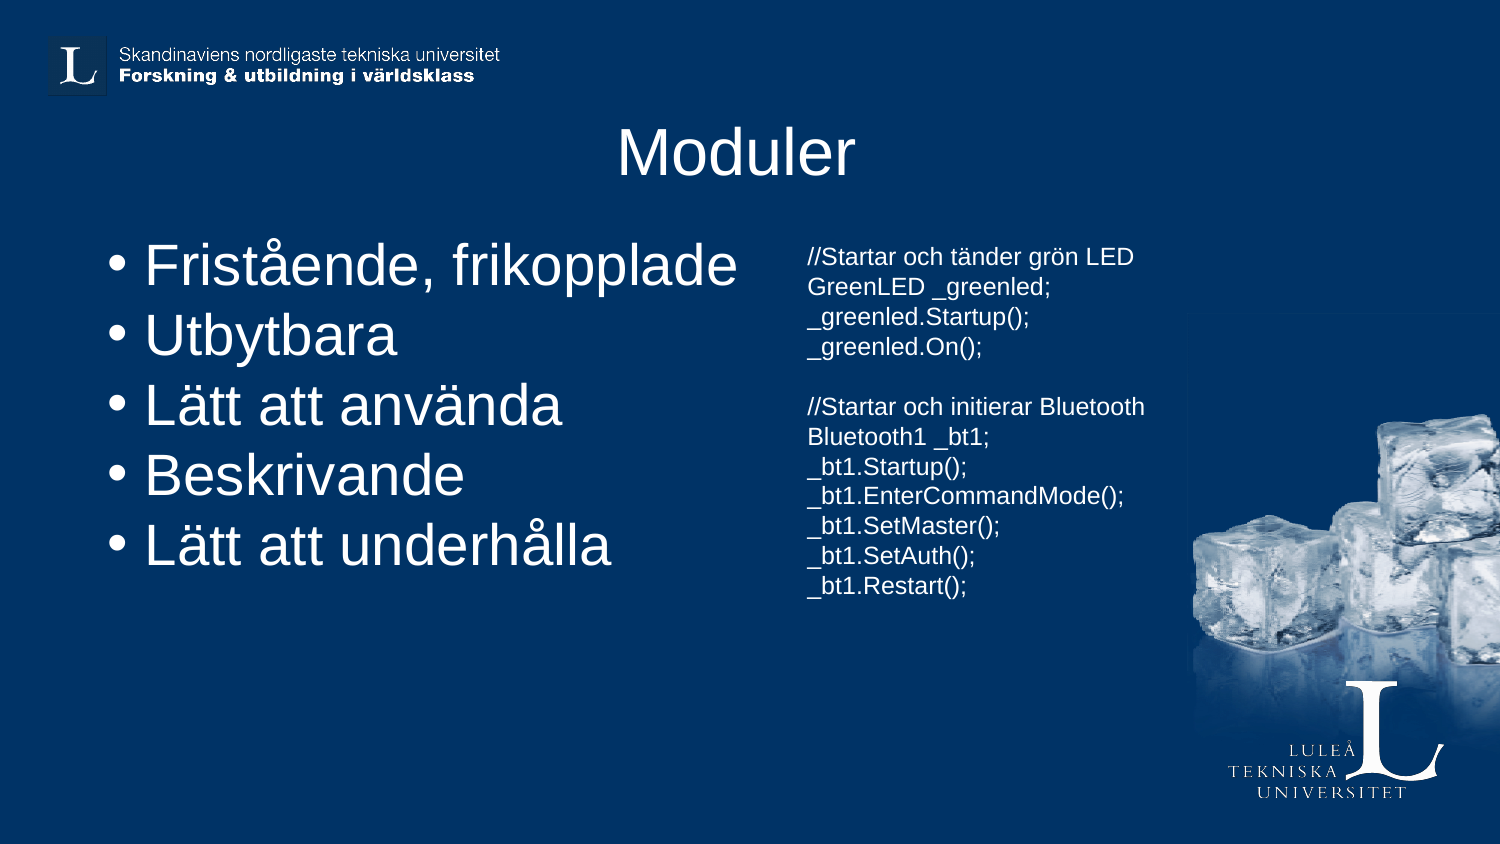

# Moduler
Fristående, frikopplade
Utbytbara
Lätt att använda
Beskrivande
Lätt att underhålla
//Startar och tänder grön LED
GreenLED _greenled;
_greenled.Startup();
_greenled.On();

//Startar och initierar Bluetooth
Bluetooth1 _bt1;
_bt1.Startup();
_bt1.EnterCommandMode();
_bt1.SetMaster();
_bt1.SetAuth();
_bt1.Restart();